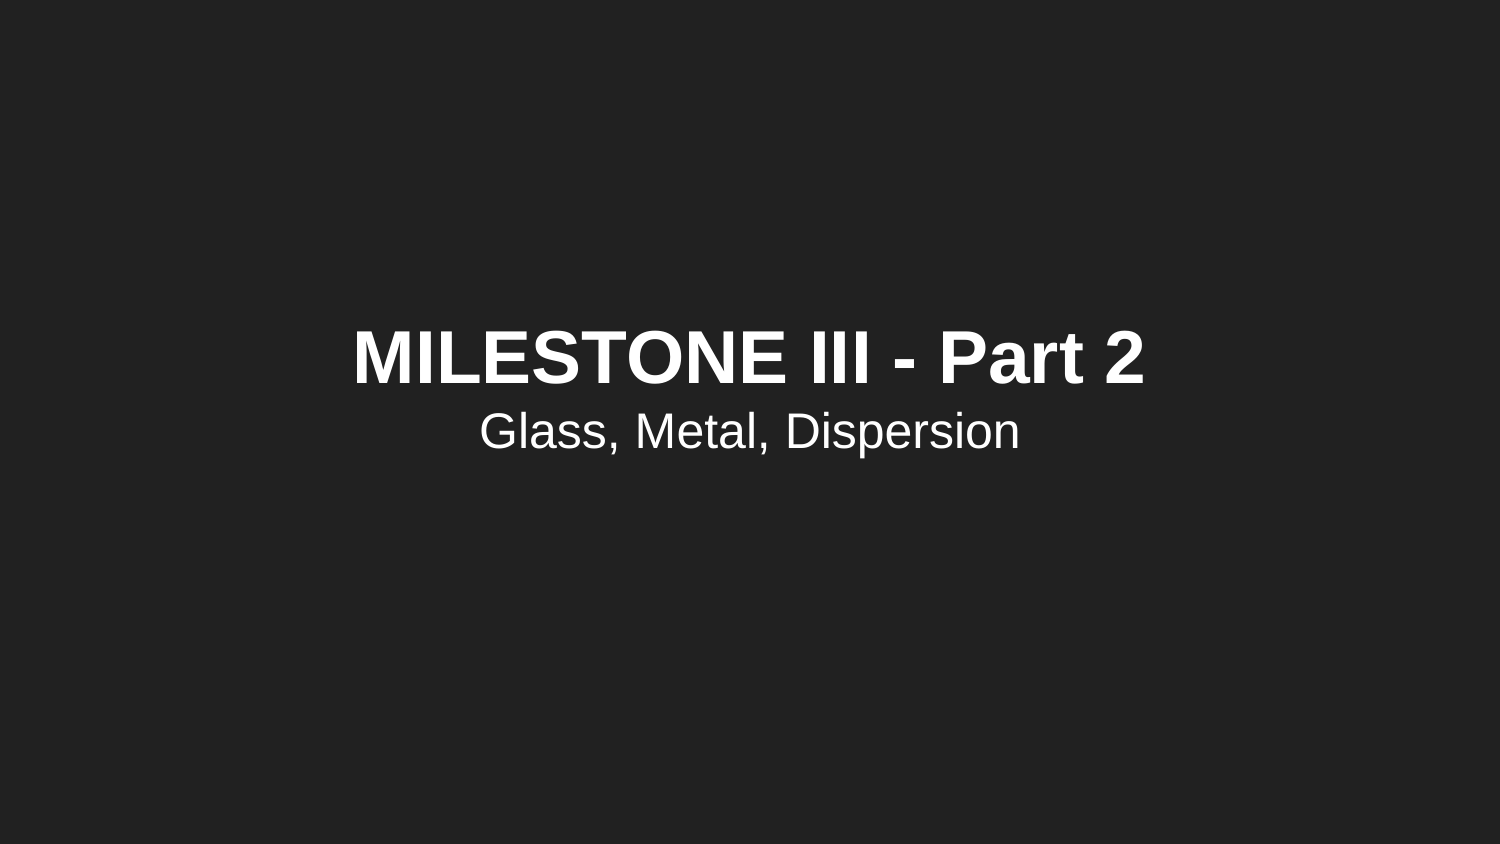

# MILESTONE III - Part 2
Glass, Metal, Dispersion